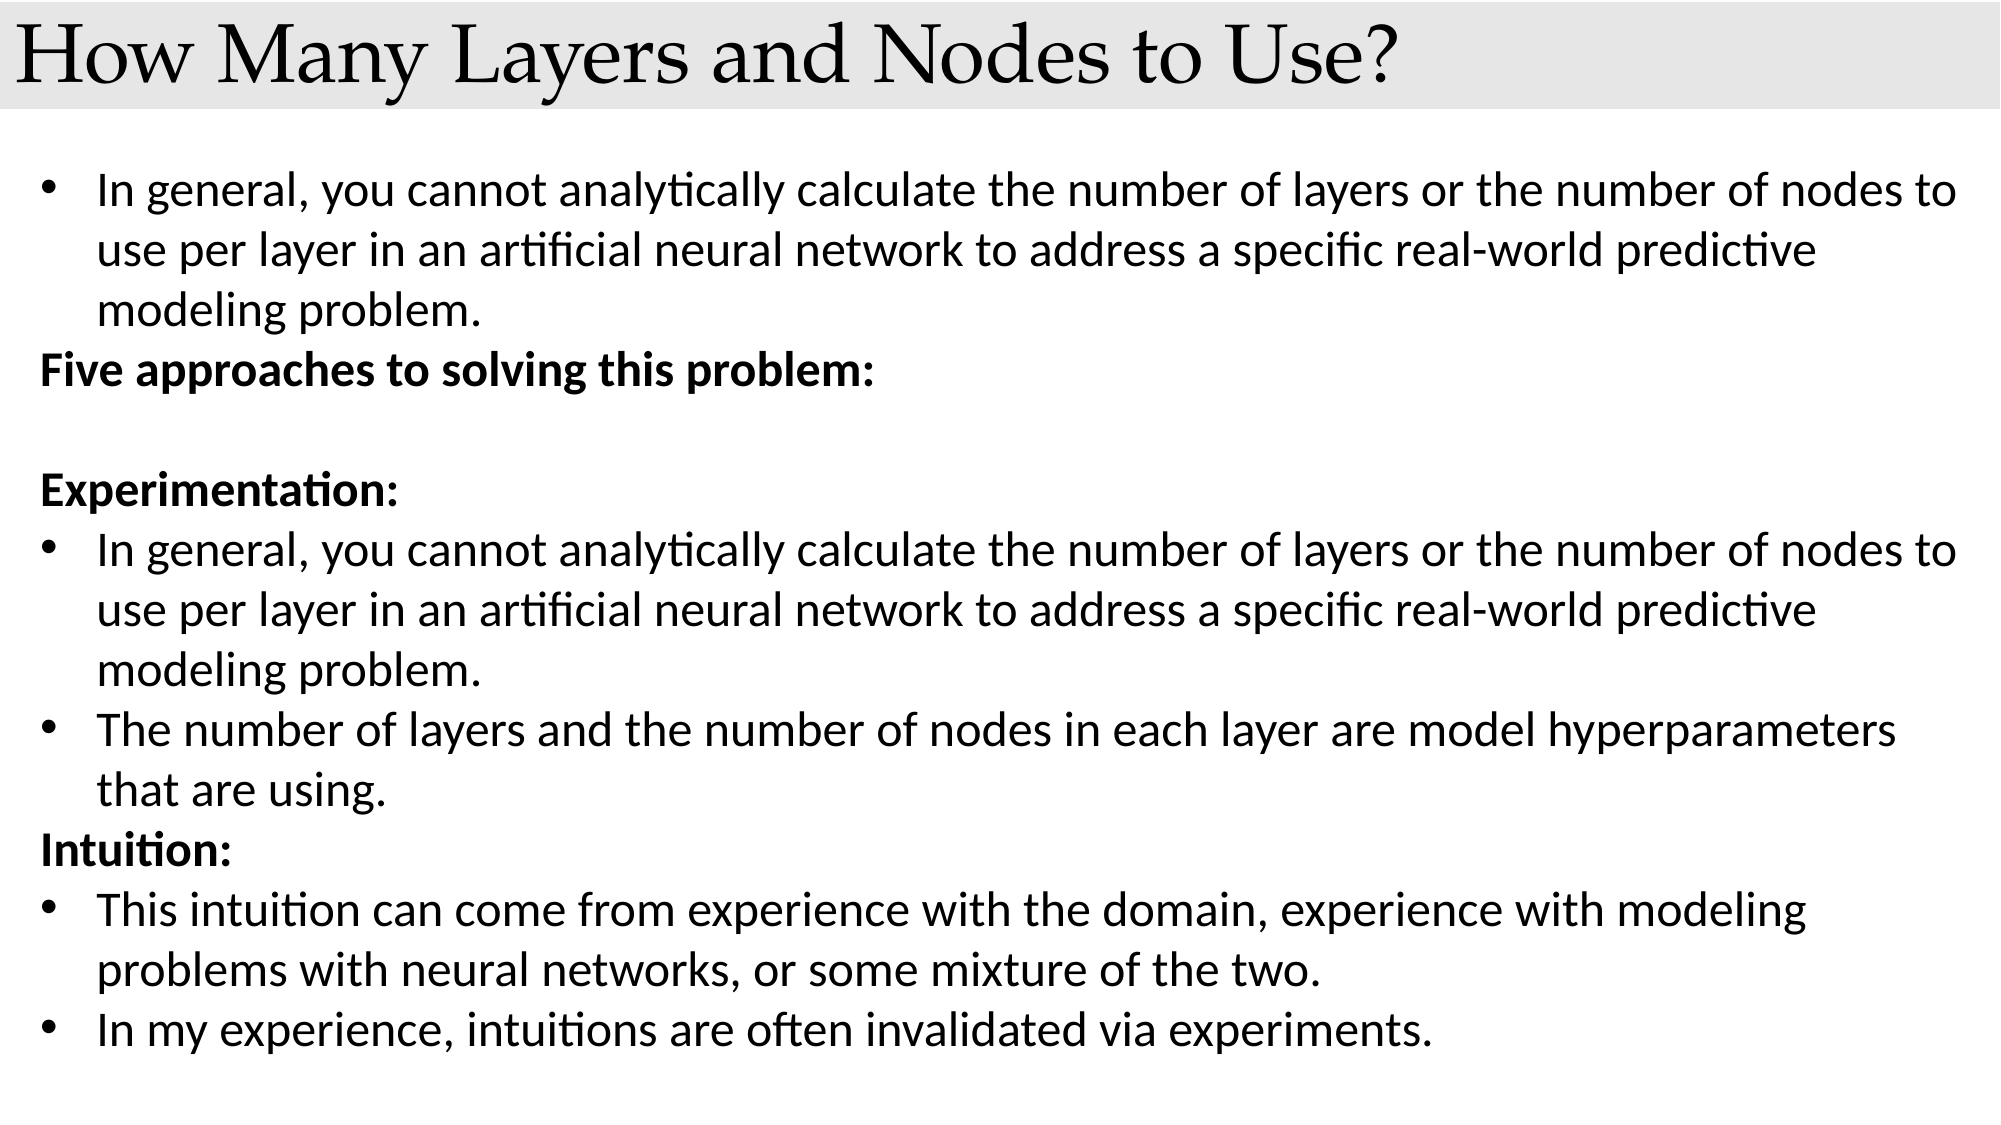

# How Many Layers and Nodes to Use?

In general, you cannot analytically calculate the number of layers or the number of nodes to use per layer in an artificial neural network to address a specific real-world predictive modeling problem.
Five approaches to solving this problem:

Experimentation:
In general, you cannot analytically calculate the number of layers or the number of nodes to use per layer in an artificial neural network to address a specific real-world predictive modeling problem.
The number of layers and the number of nodes in each layer are model hyperparameters that are using.
Intuition:
This intuition can come from experience with the domain, experience with modeling problems with neural networks, or some mixture of the two.
In my experience, intuitions are often invalidated via experiments.